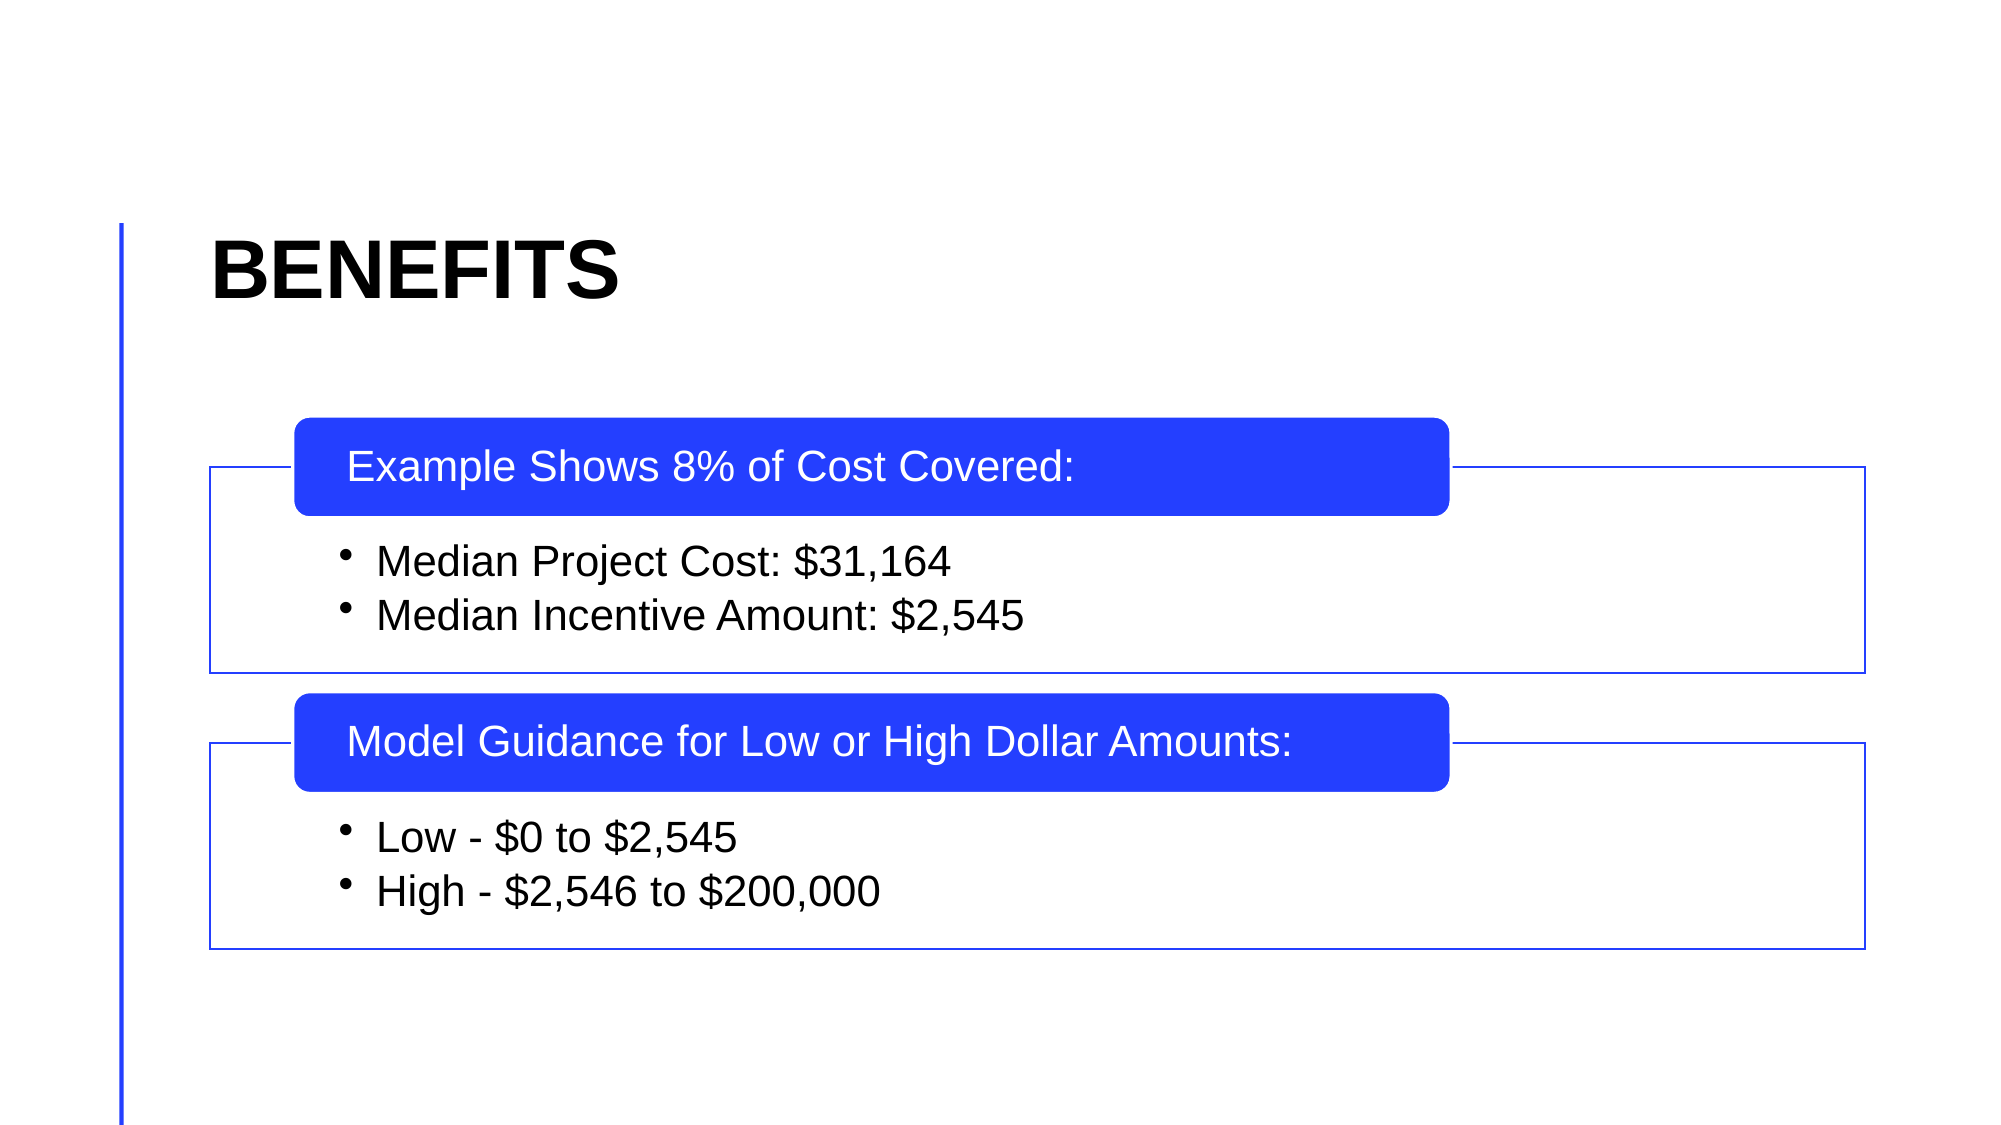

# Benefits
Median Project Cost: $31,164
Median Incentive Amount: $2,545
Example Shows 8% of Cost Covered:
Low - $0 to $2,545
High - $2,546 to $200,000
Model Guidance for Low or High Dollar Amounts: